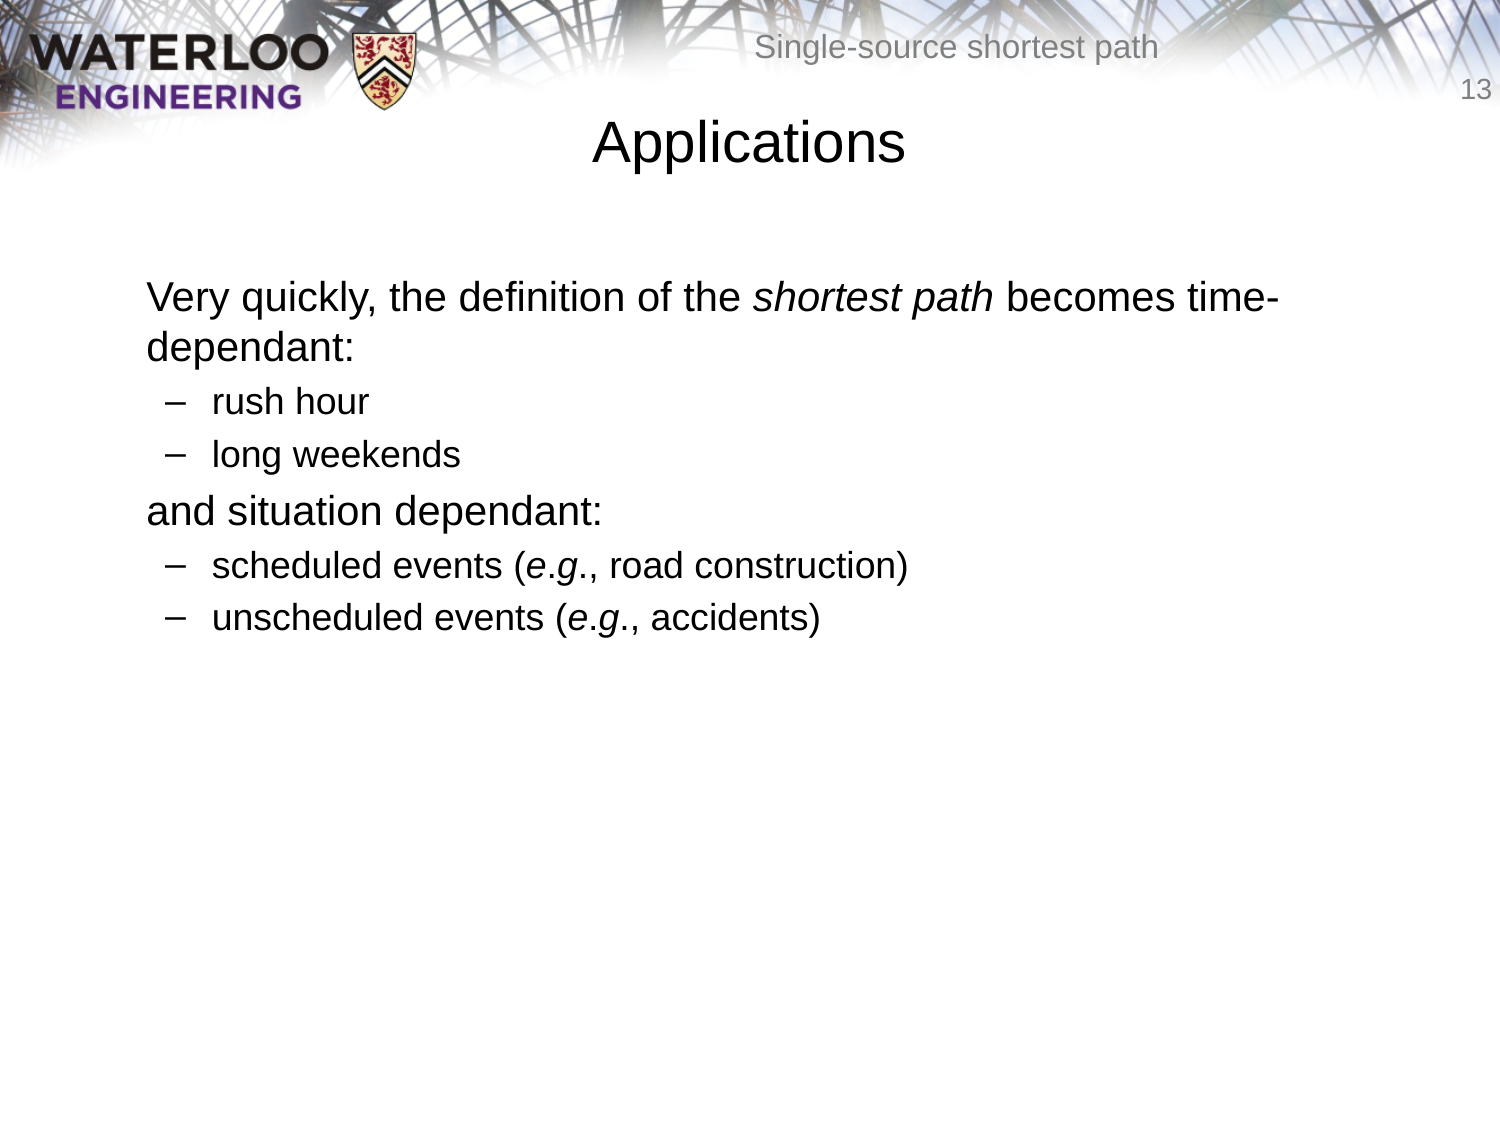

# Applications
	Very quickly, the definition of the shortest path becomes time-dependant:
rush hour
long weekends
	and situation dependant:
scheduled events (e.g., road construction)
unscheduled events (e.g., accidents)